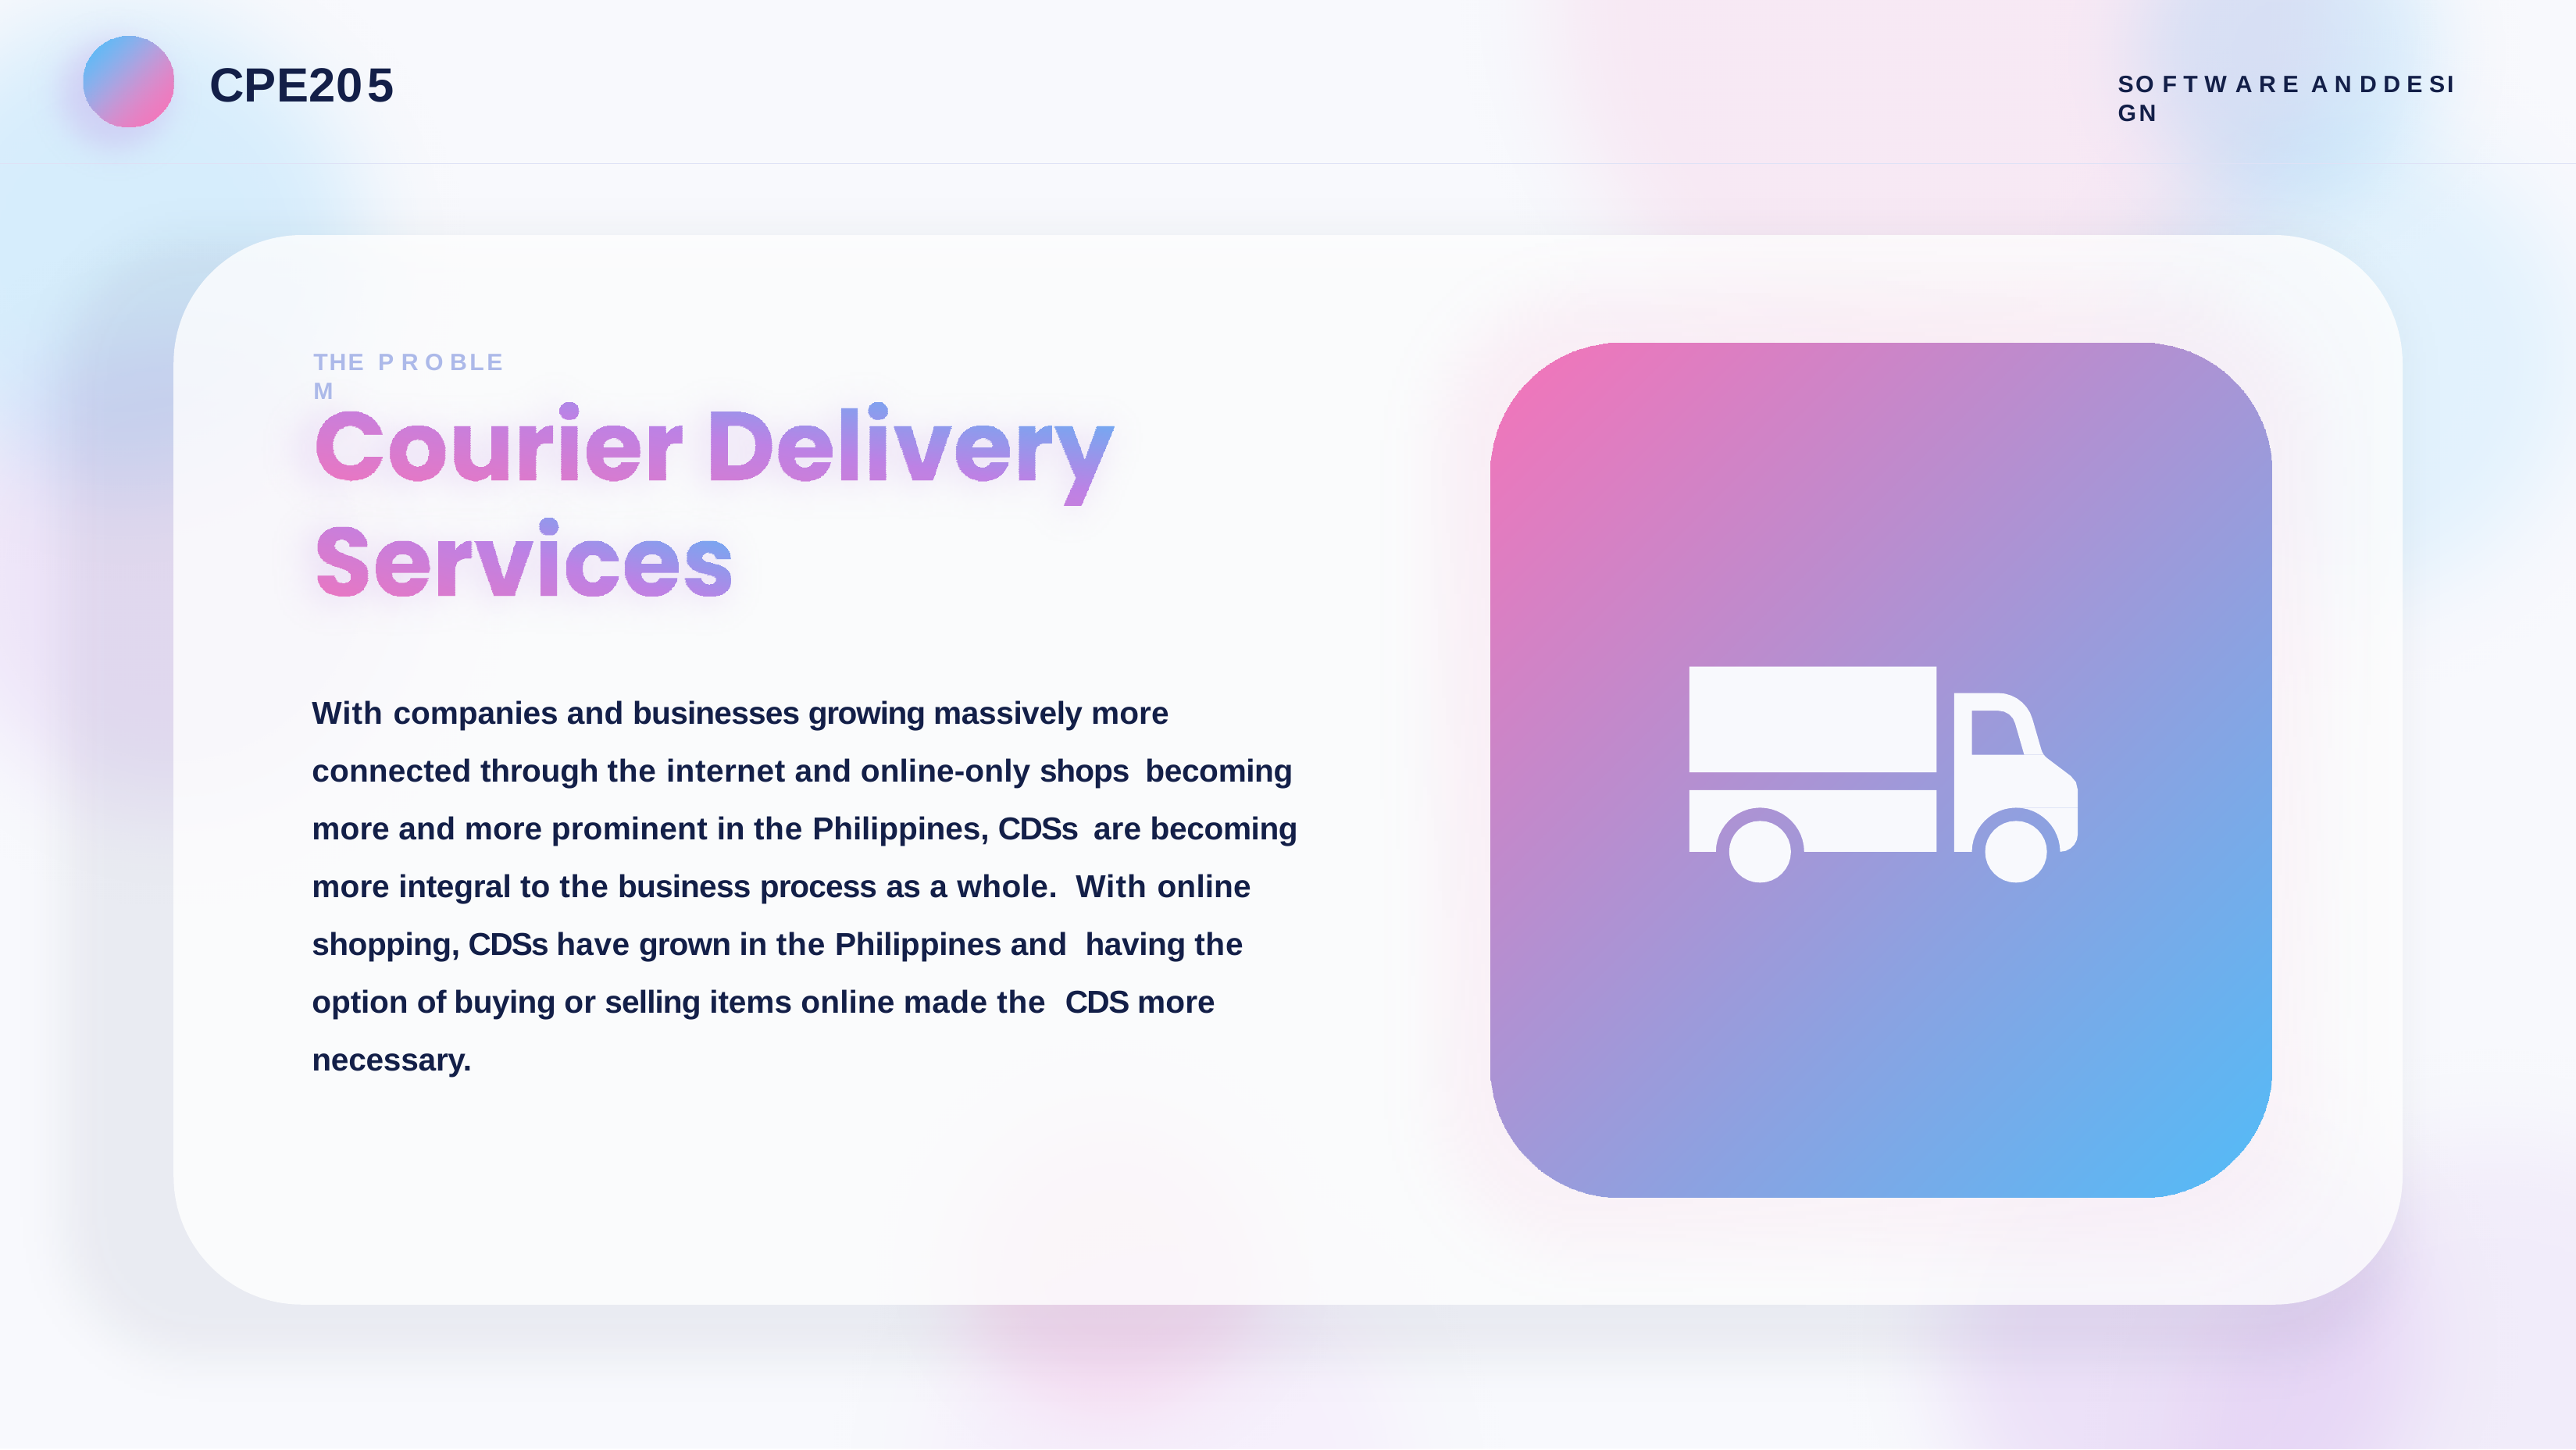

# CPE205
SO F T W A R E A N D D E SI GN

THE P R O BLE M

With companies and businesses growing massively more  connected through the internet and online-only shops  becoming more and more prominent in the Philippines, CDSs  are becoming more integral to the business process as a whole.  With online shopping, CDSs have grown in the Philippines and  having the option of buying or selling items online made the  CDS more necessary.